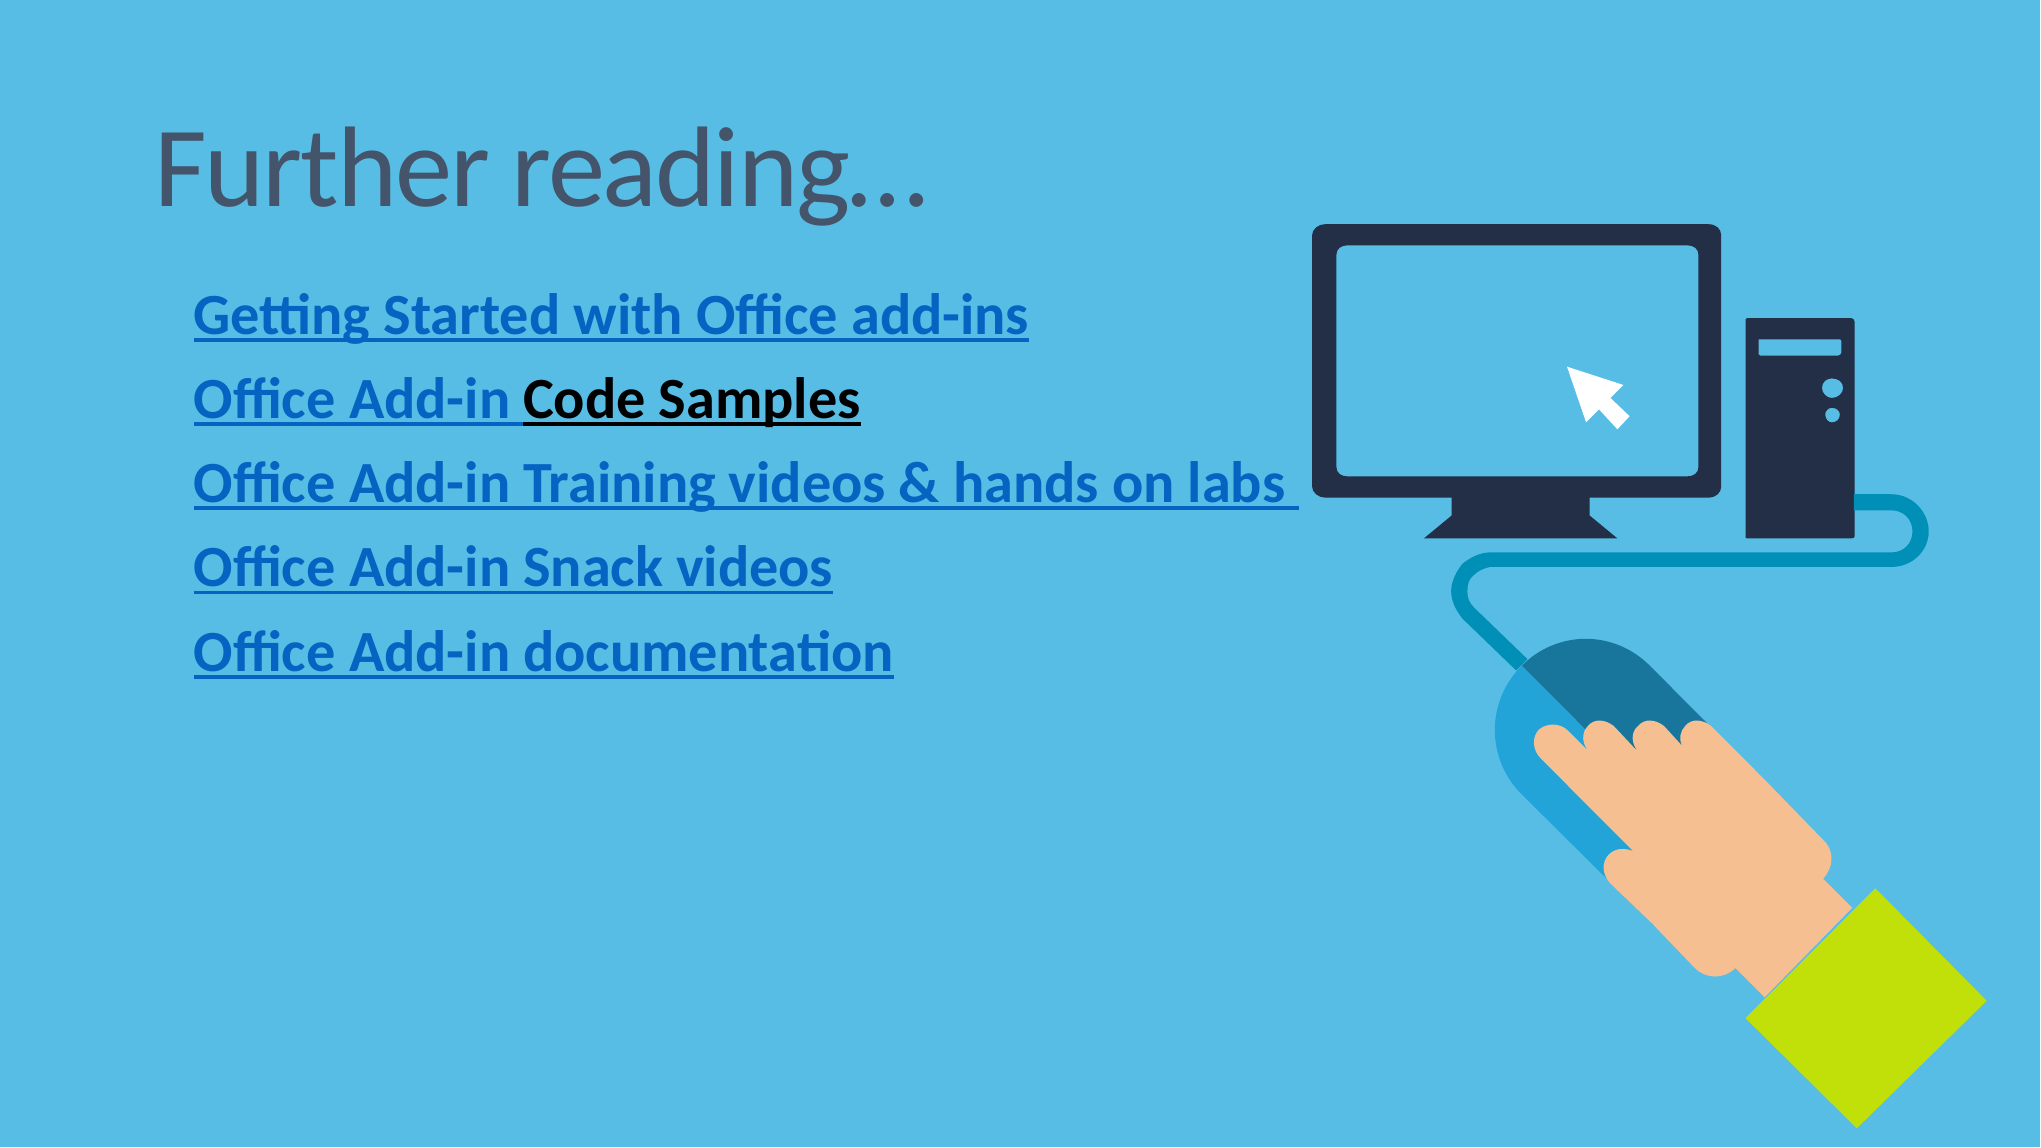

# Further reading…

Getting Started with Office add-ins
Office Add-in Code Samples
Office Add-in Training videos & hands on labs
Office Add-in Snack videos
Office Add-in documentation